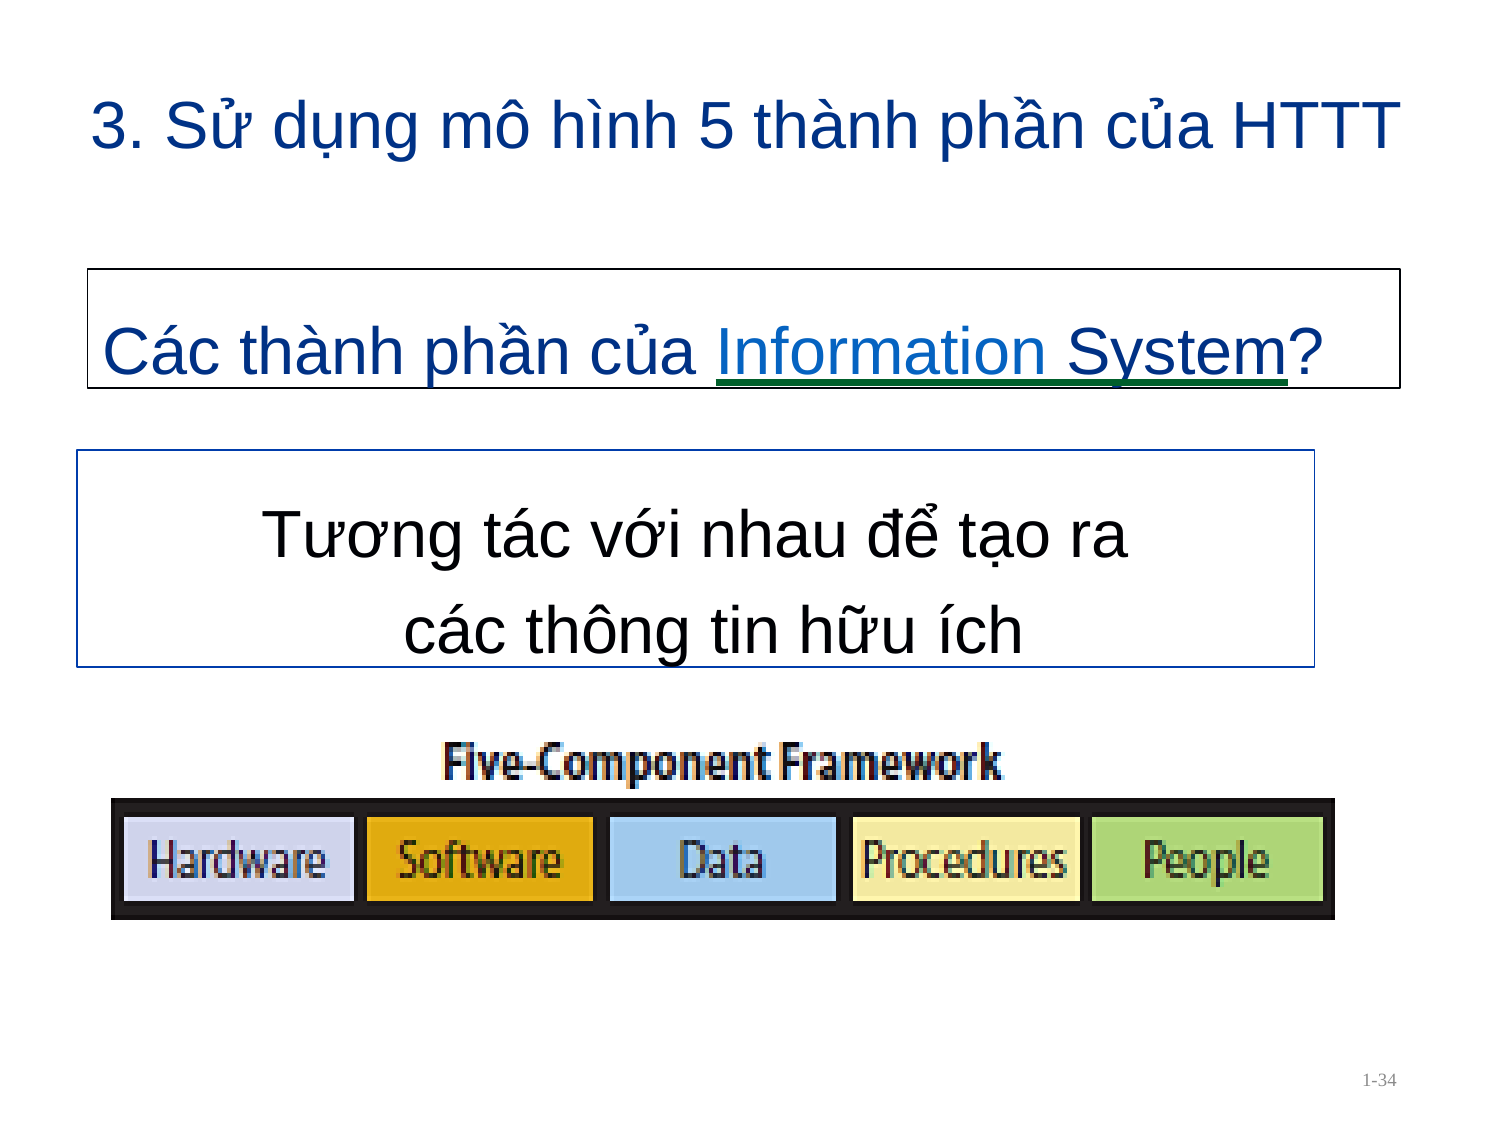

3. Sử dụng mô hình 5 thành phần của HTTT
Các thành phần của Information System?
Tương tác với nhau để tạo ra  các thông tin hữu ích

1-34